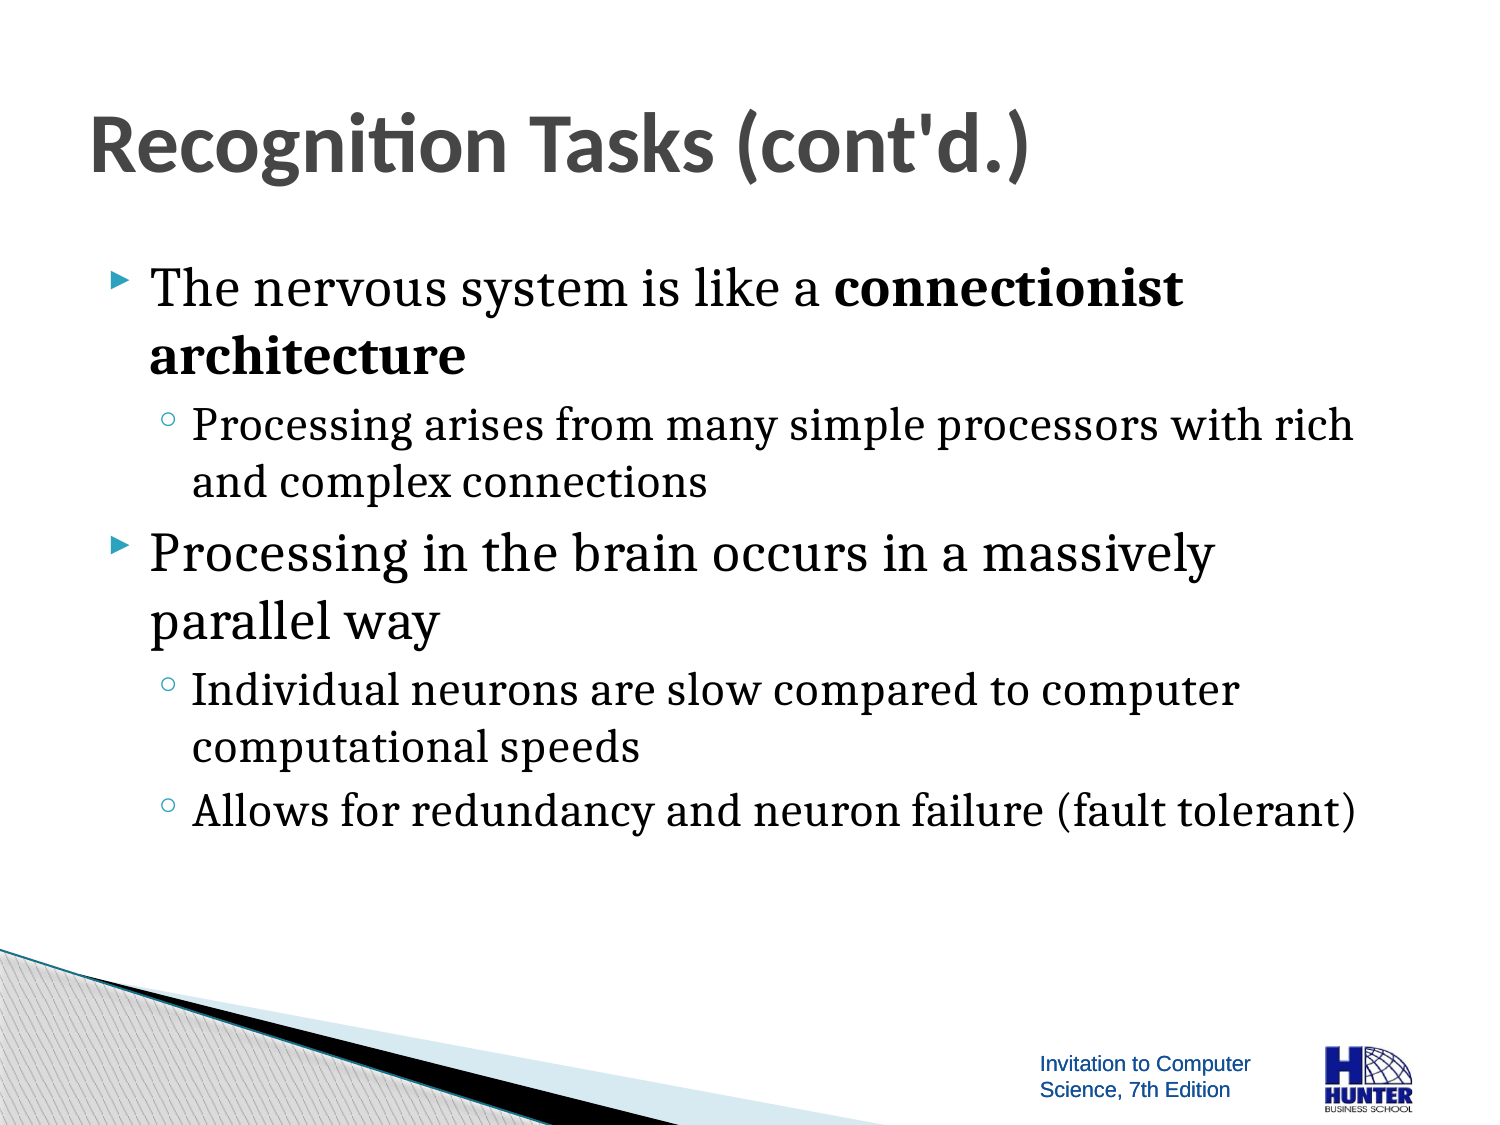

# Recognition Tasks (cont'd.)
The nervous system is like a connectionist architecture
Processing arises from many simple processors with rich and complex connections
Processing in the brain occurs in a massively parallel way
Individual neurons are slow compared to computer computational speeds
Allows for redundancy and neuron failure (fault tolerant)